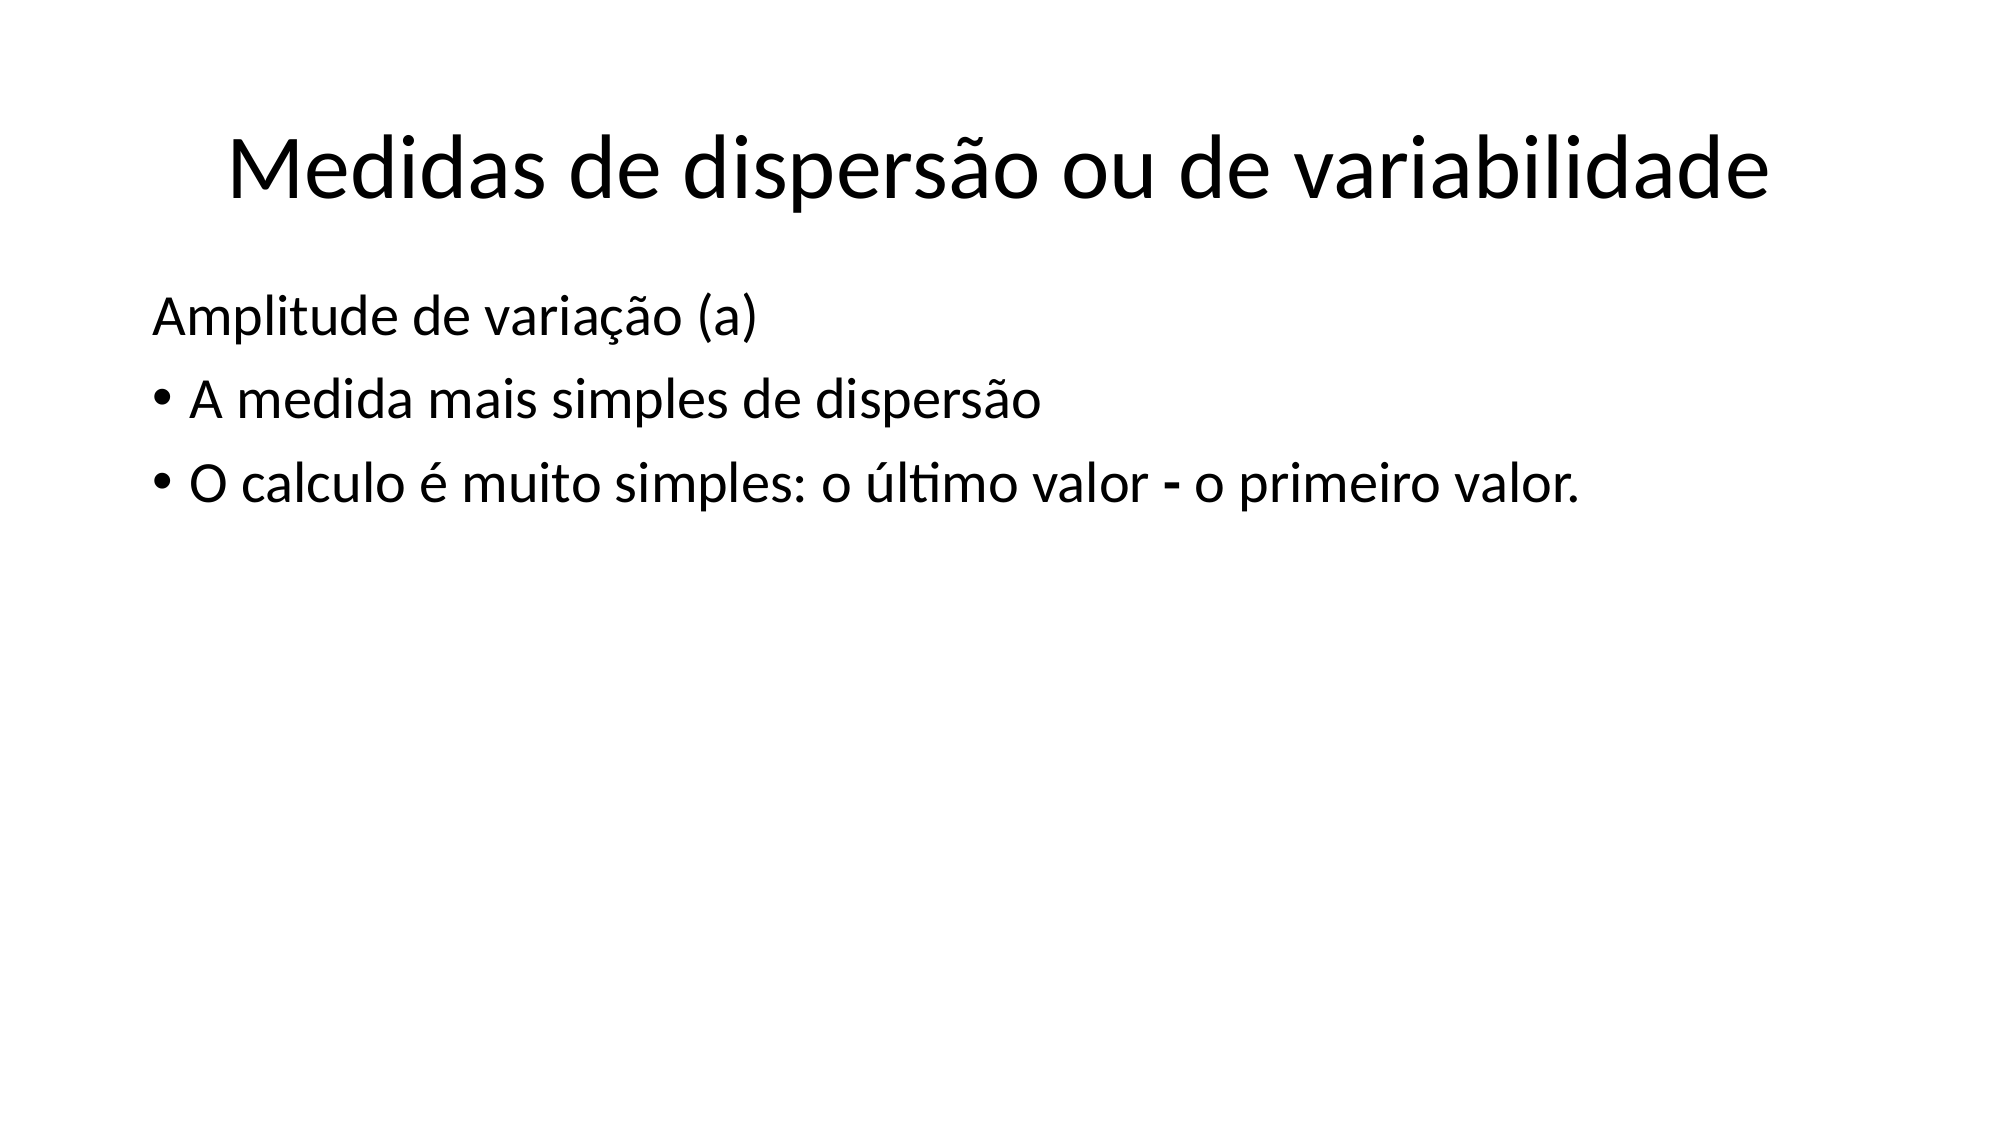

# Medidas de dispersão ou de variabilidade
Amplitude de variação (a)
A medida mais simples de dispersão
O calculo é muito simples: o último valor - o primeiro valor.